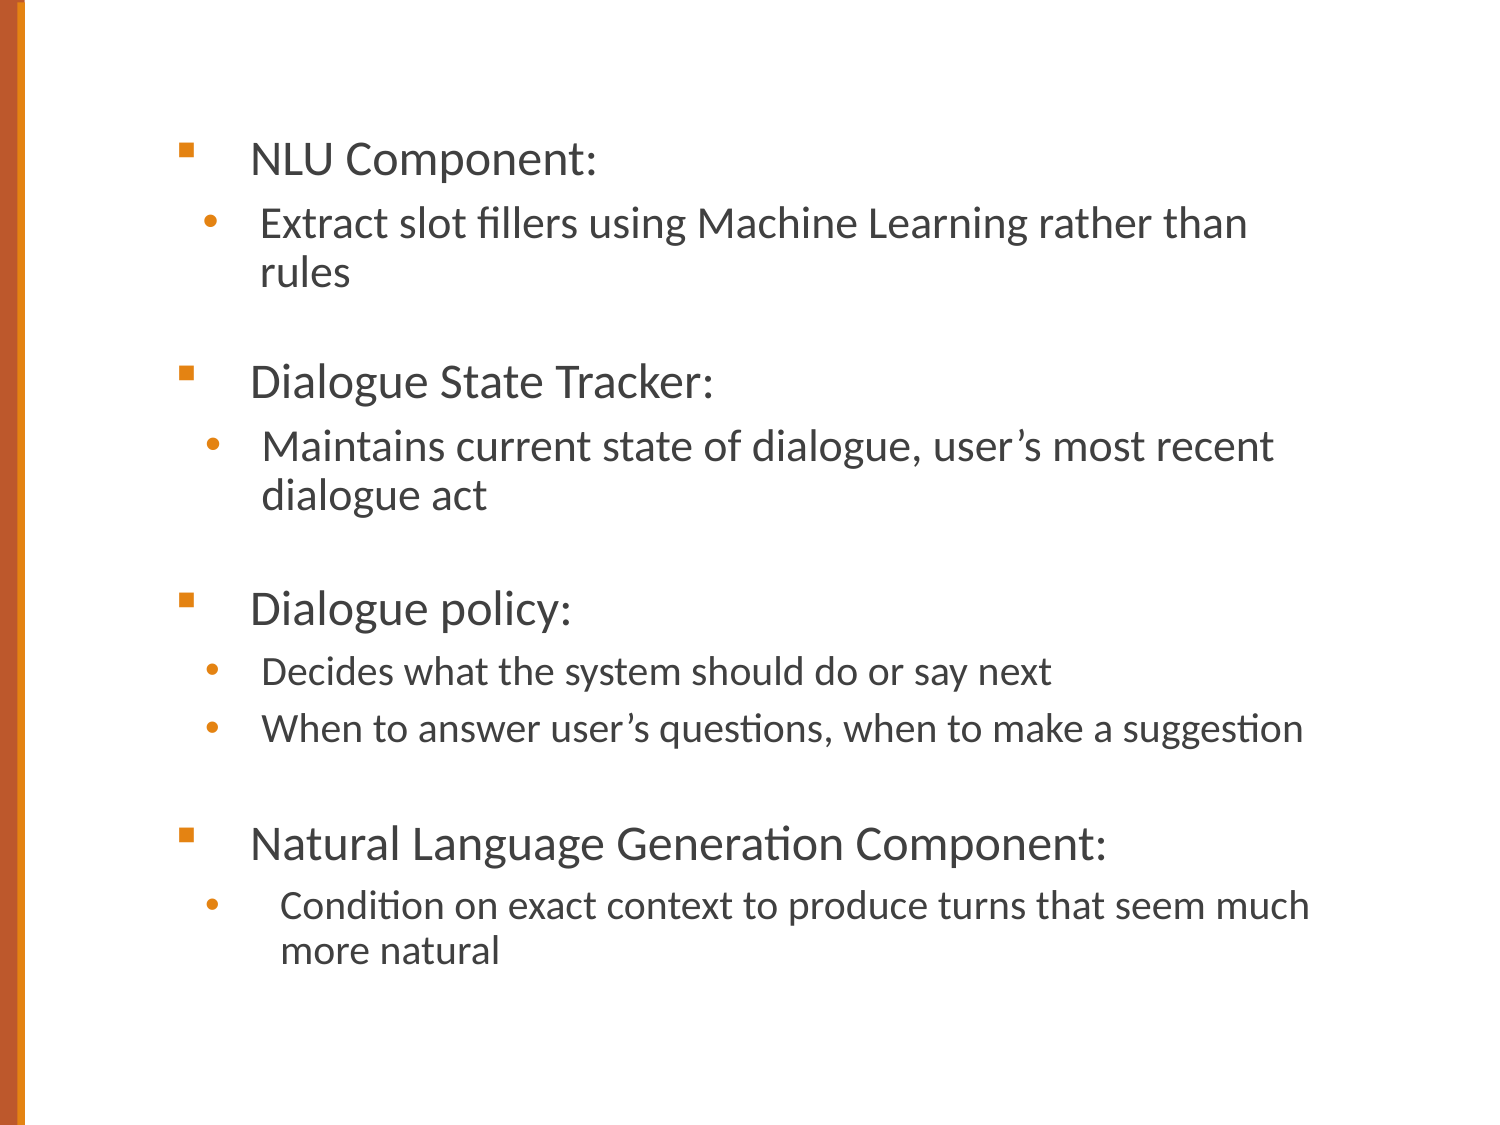

NLU Component:
Extract slot fillers using Machine Learning rather than rules
Dialogue State Tracker:
Maintains current state of dialogue, user’s most recent dialogue act
Dialogue policy:
Decides what the system should do or say next
When to answer user’s questions, when to make a suggestion

Natural Language Generation Component:
Condition on exact context to produce turns that seem much more natural